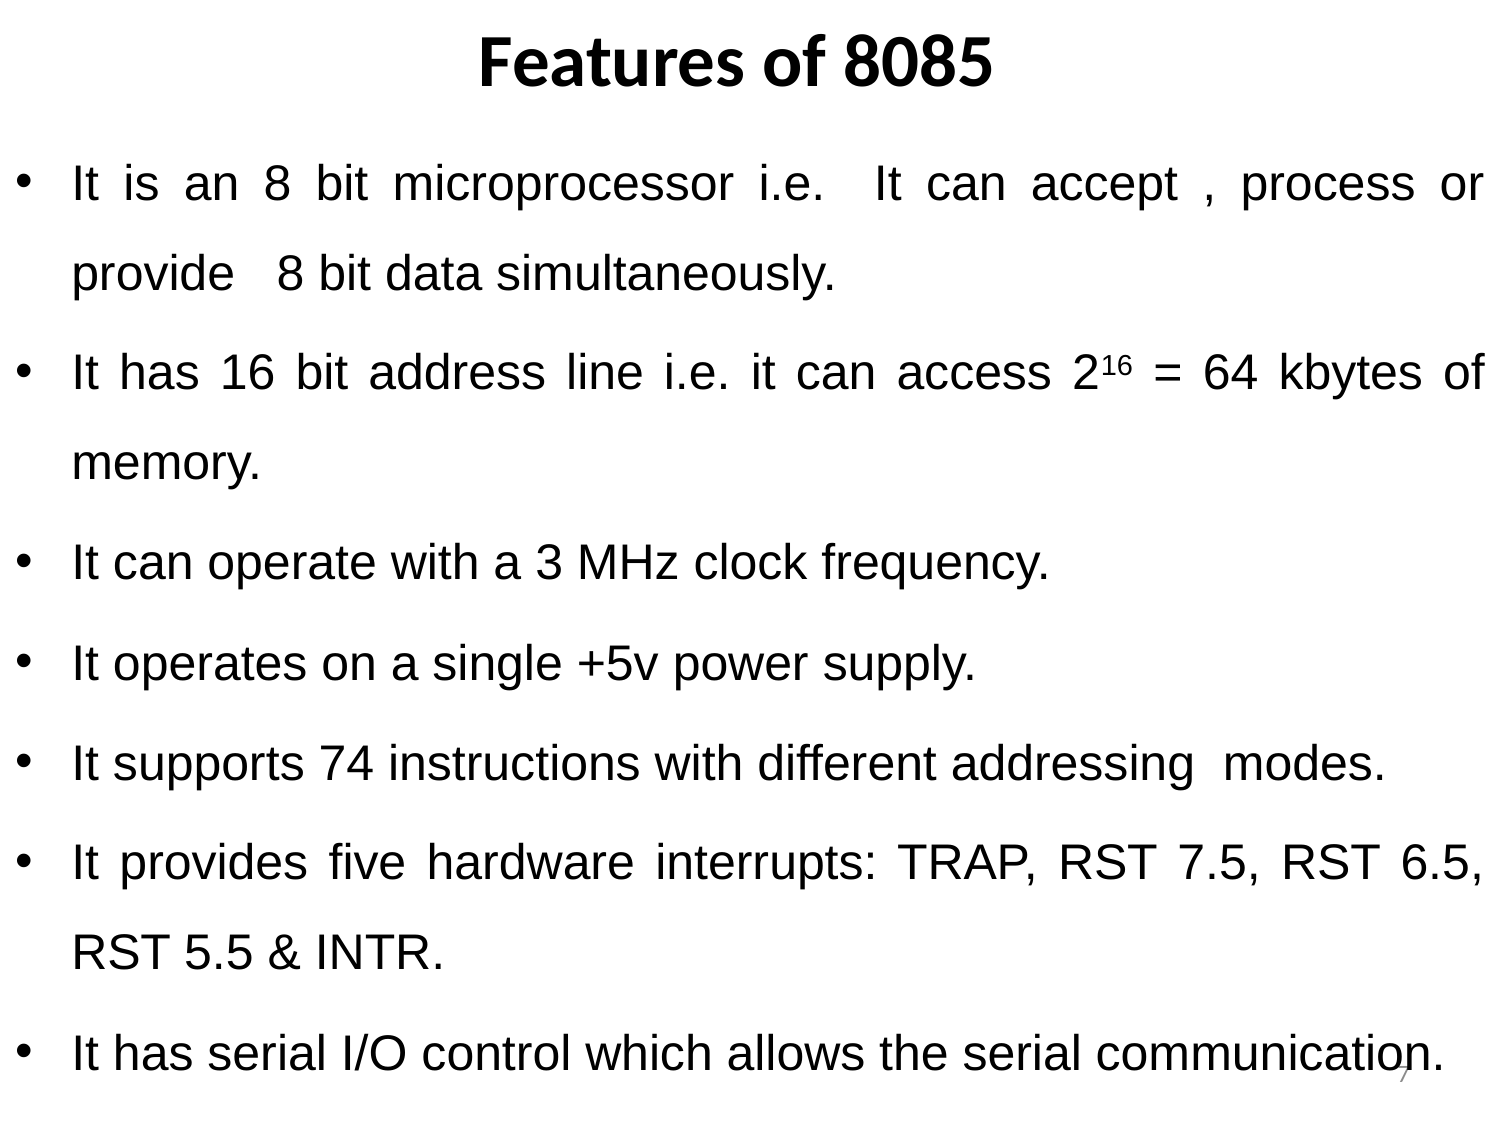

# Features of 8085
It is an 8 bit microprocessor i.e.  It can accept , process or provide   8 bit data simultaneously.
It has 16 bit address line i.e. it can access 216 = 64 kbytes of memory.
It can operate with a 3 MHz clock frequency.
It operates on a single +5v power supply.
It supports 74 instructions with different addressing  modes.
It provides five hardware interrupts: TRAP, RST 7.5, RST 6.5, RST 5.5 & INTR.
It has serial I/O control which allows the serial communication.

7